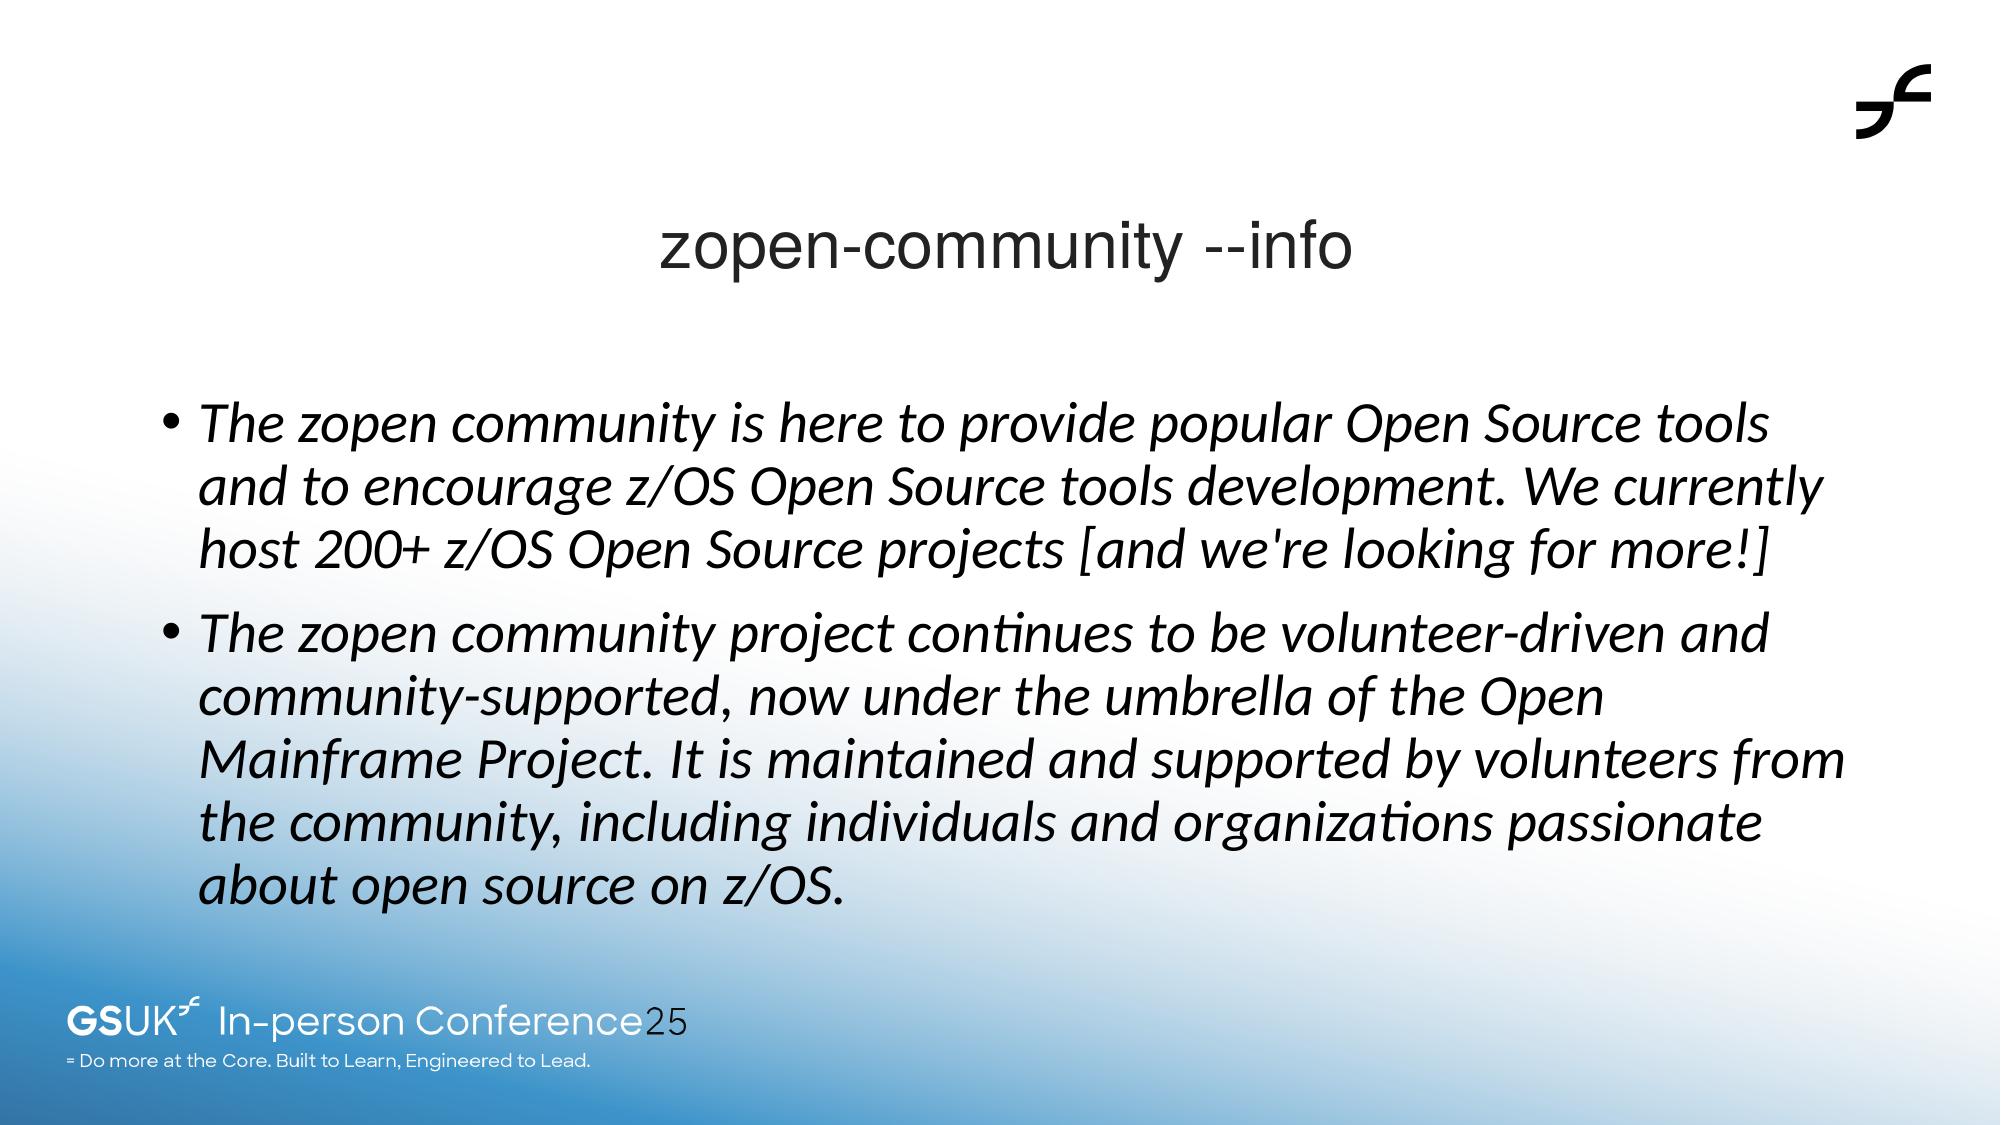

zopen-community --info

The zopen community is here to provide popular Open Source tools and to encourage z/OS Open Source tools development. We currently host 200+ z/OS Open Source projects [and we're looking for more!]
The zopen community project continues to be volunteer-driven and community-supported, now under the umbrella of the Open Mainframe Project. It is maintained and supported by volunteers from the community, including individuals and organizations passionate about open source on z/OS.